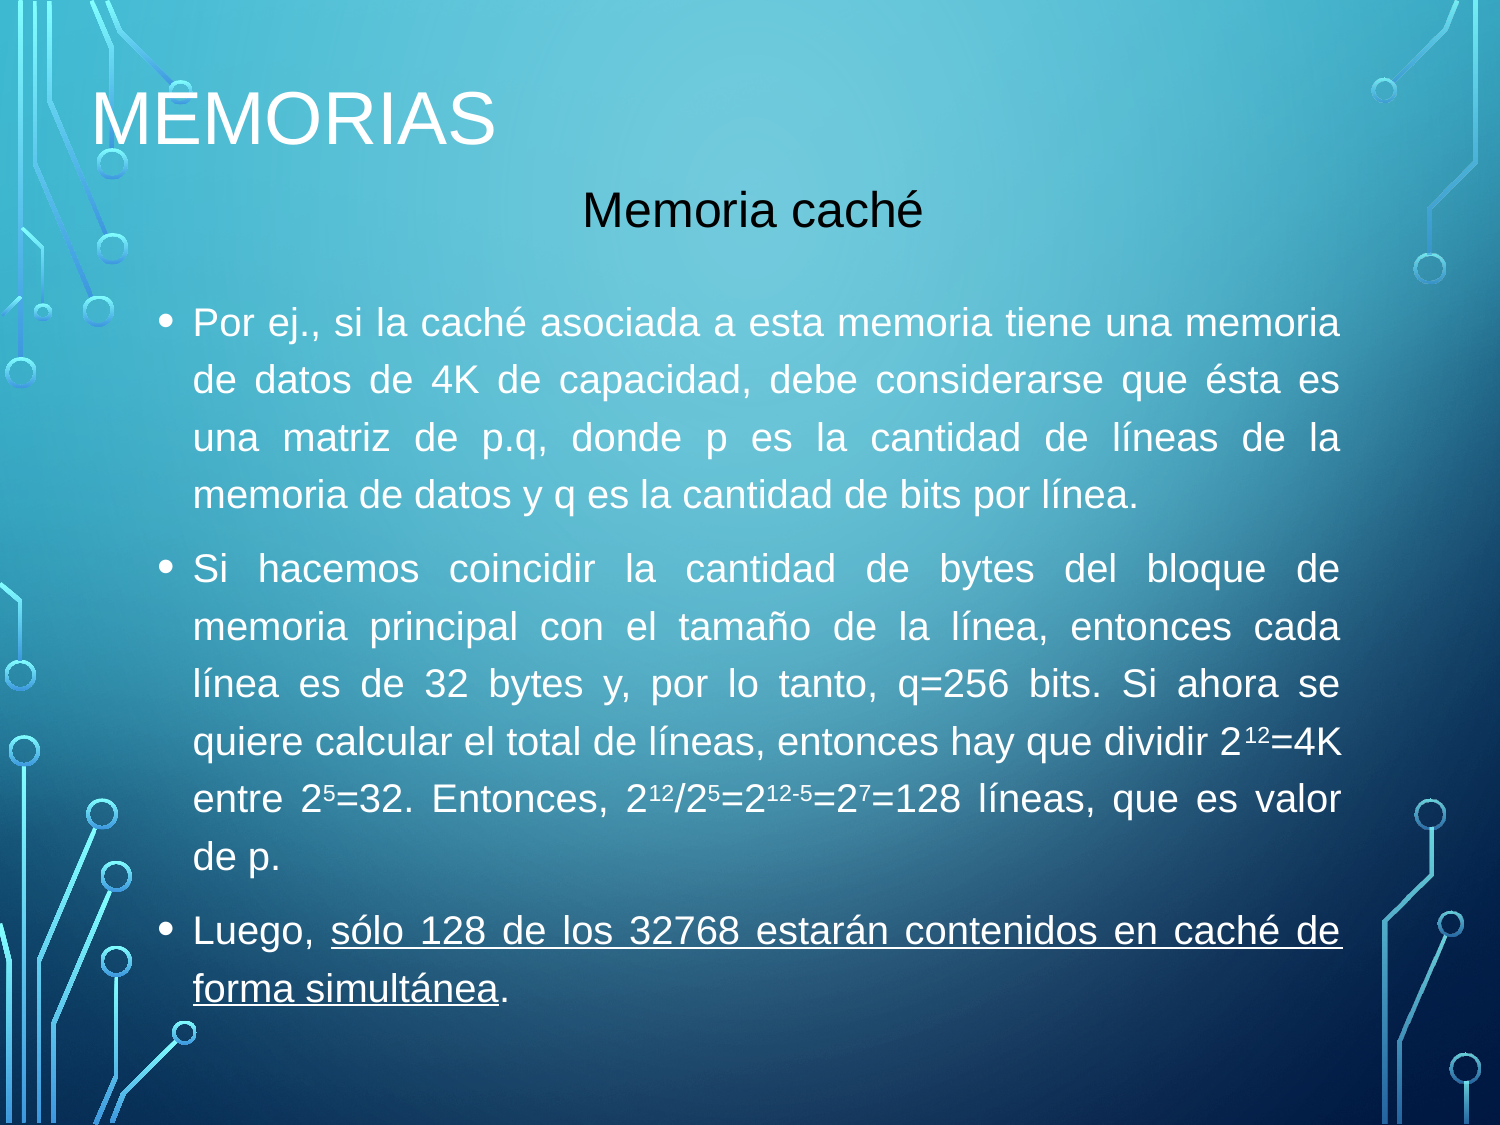

# Memorias
Memoria caché
Por ej., si la caché asociada a esta memoria tiene una memoria de datos de 4K de capacidad, debe considerarse que ésta es una matriz de p.q, donde p es la cantidad de líneas de la memoria de datos y q es la cantidad de bits por línea.
Si hacemos coincidir la cantidad de bytes del bloque de memoria principal con el tamaño de la línea, entonces cada línea es de 32 bytes y, por lo tanto, q=256 bits. Si ahora se quiere calcular el total de líneas, entonces hay que dividir 212=4K entre 25=32. Entonces, 212/25=212-5=27=128 líneas, que es valor de p.
Luego, sólo 128 de los 32768 estarán contenidos en caché de forma simultánea.